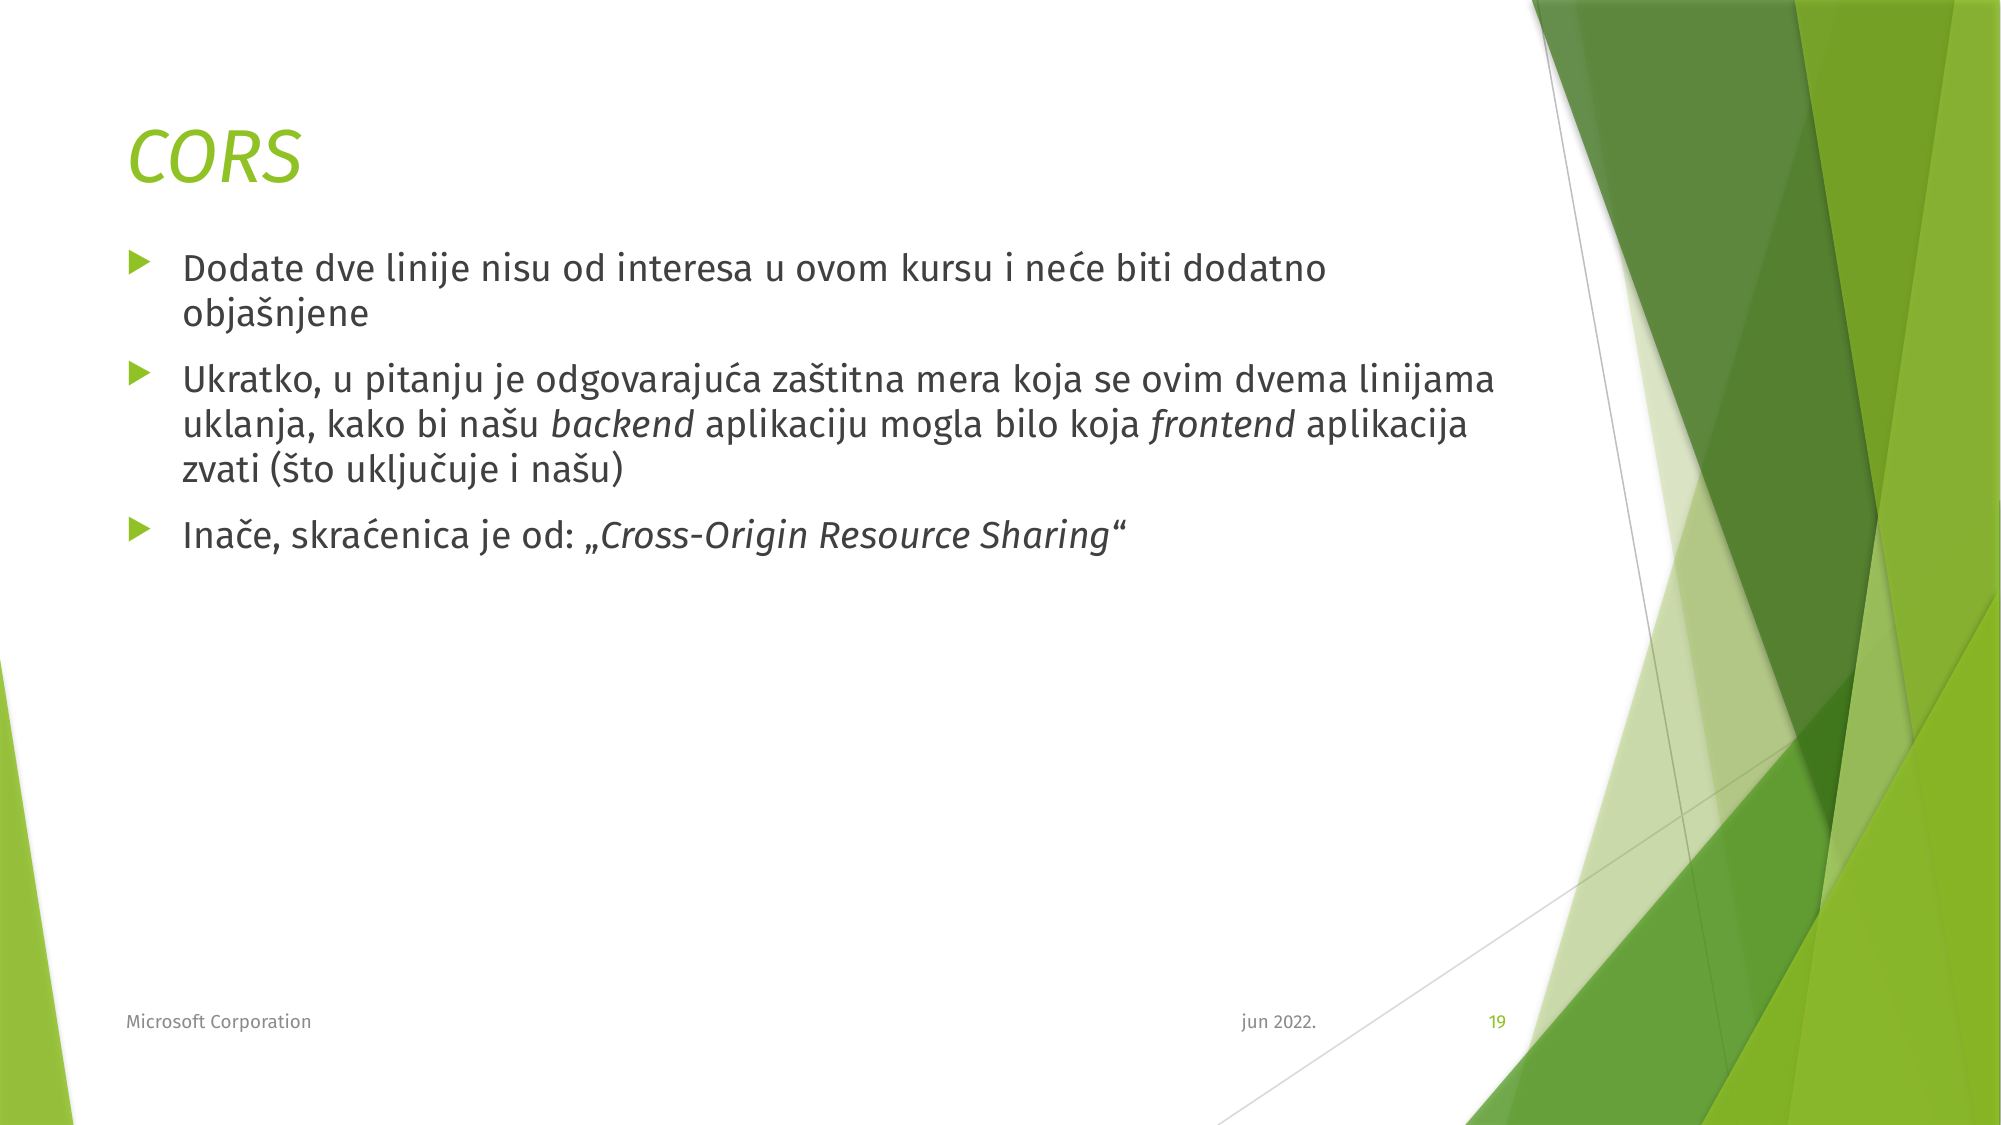

# CORS
Dodate dve linije nisu od interesa u ovom kursu i neće biti dodatno objašnjene
Ukratko, u pitanju je odgovarajuća zaštitna mera koja se ovim dvema linijama uklanja, kako bi našu backend aplikaciju mogla bilo koja frontend aplikacija zvati (što uključuje i našu)
Inače, skraćenica je od: „Cross-Origin Resource Sharing“
Microsoft Corporation
jun 2022.
19